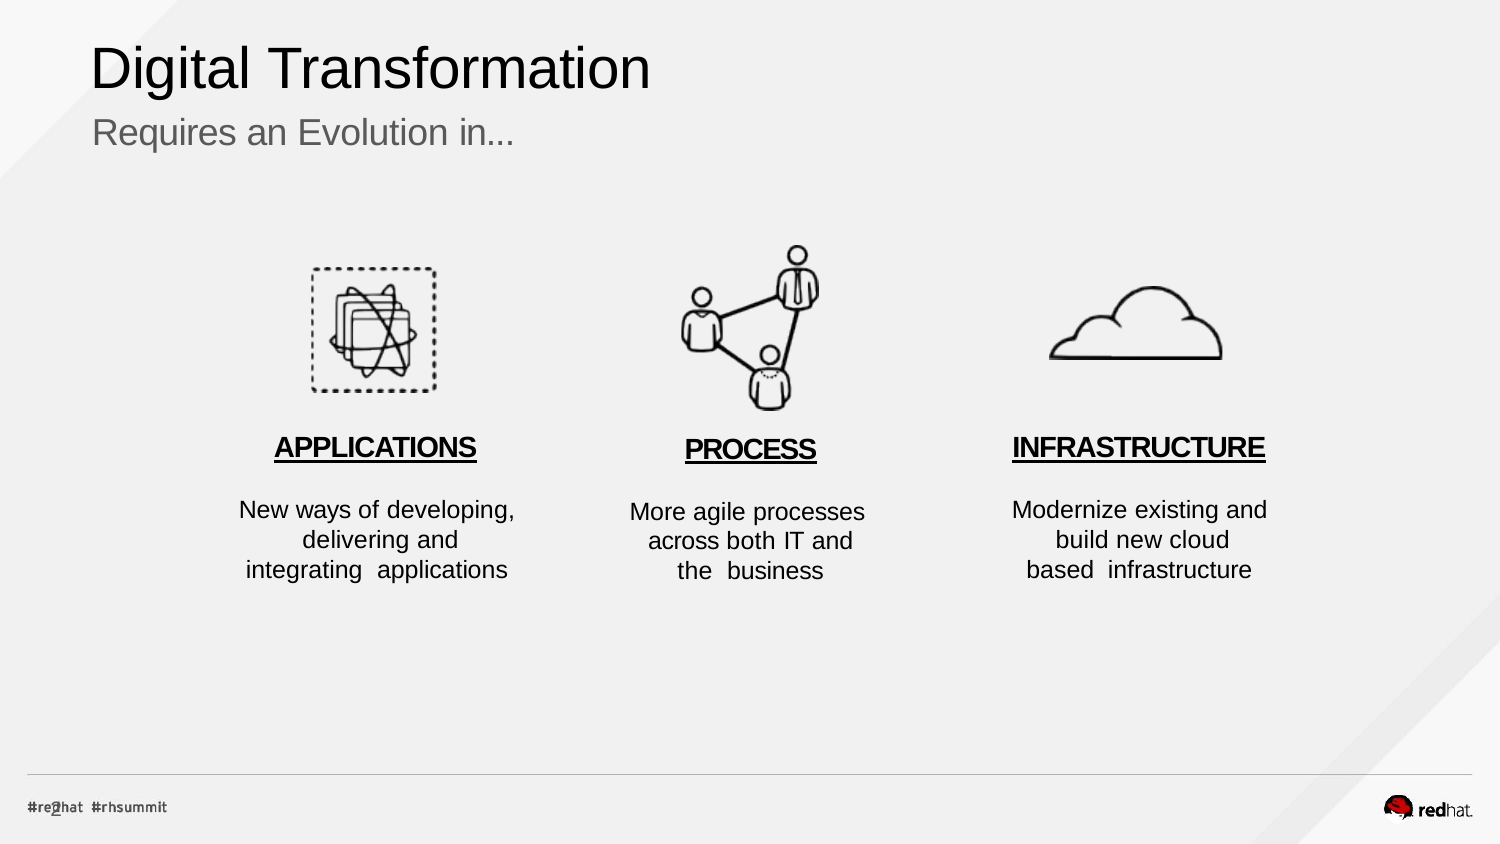

# Digital Transformation
Requires an Evolution in...

APPLICATIONS
New ways of developing,  delivering and integrating  applications
INFRASTRUCTURE
Modernize existing and  build new cloud based  infrastructure
PROCESS
More agile processes  across both IT and the  business
2